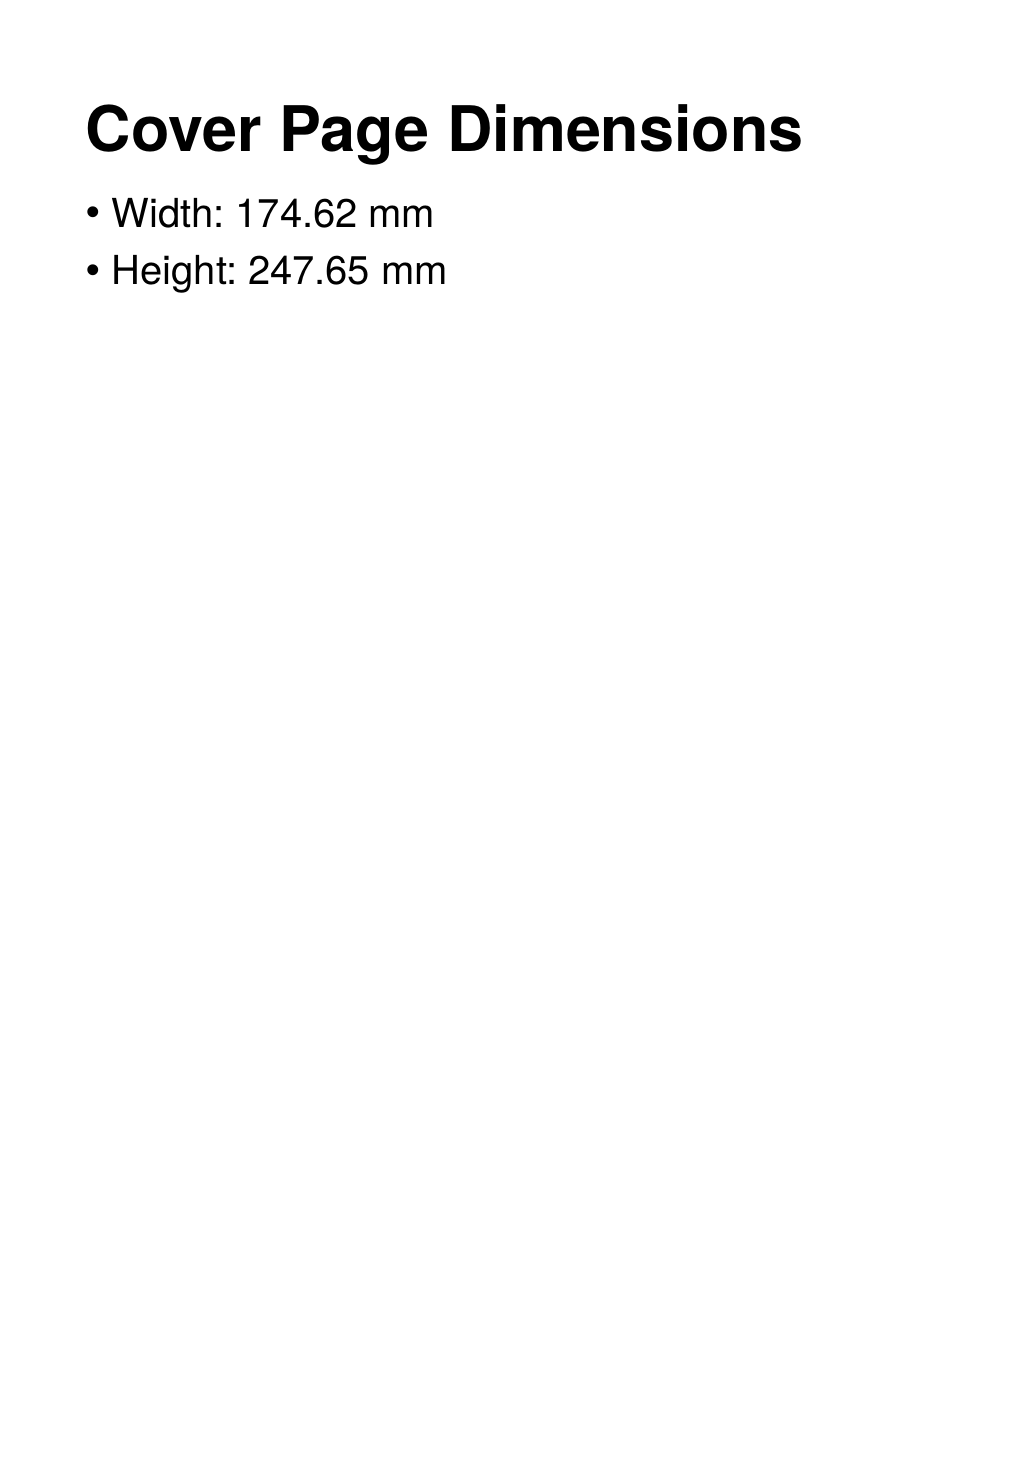

# Cover Page Dimensions
Width: 174.62 mm
Height: 247.65 mm